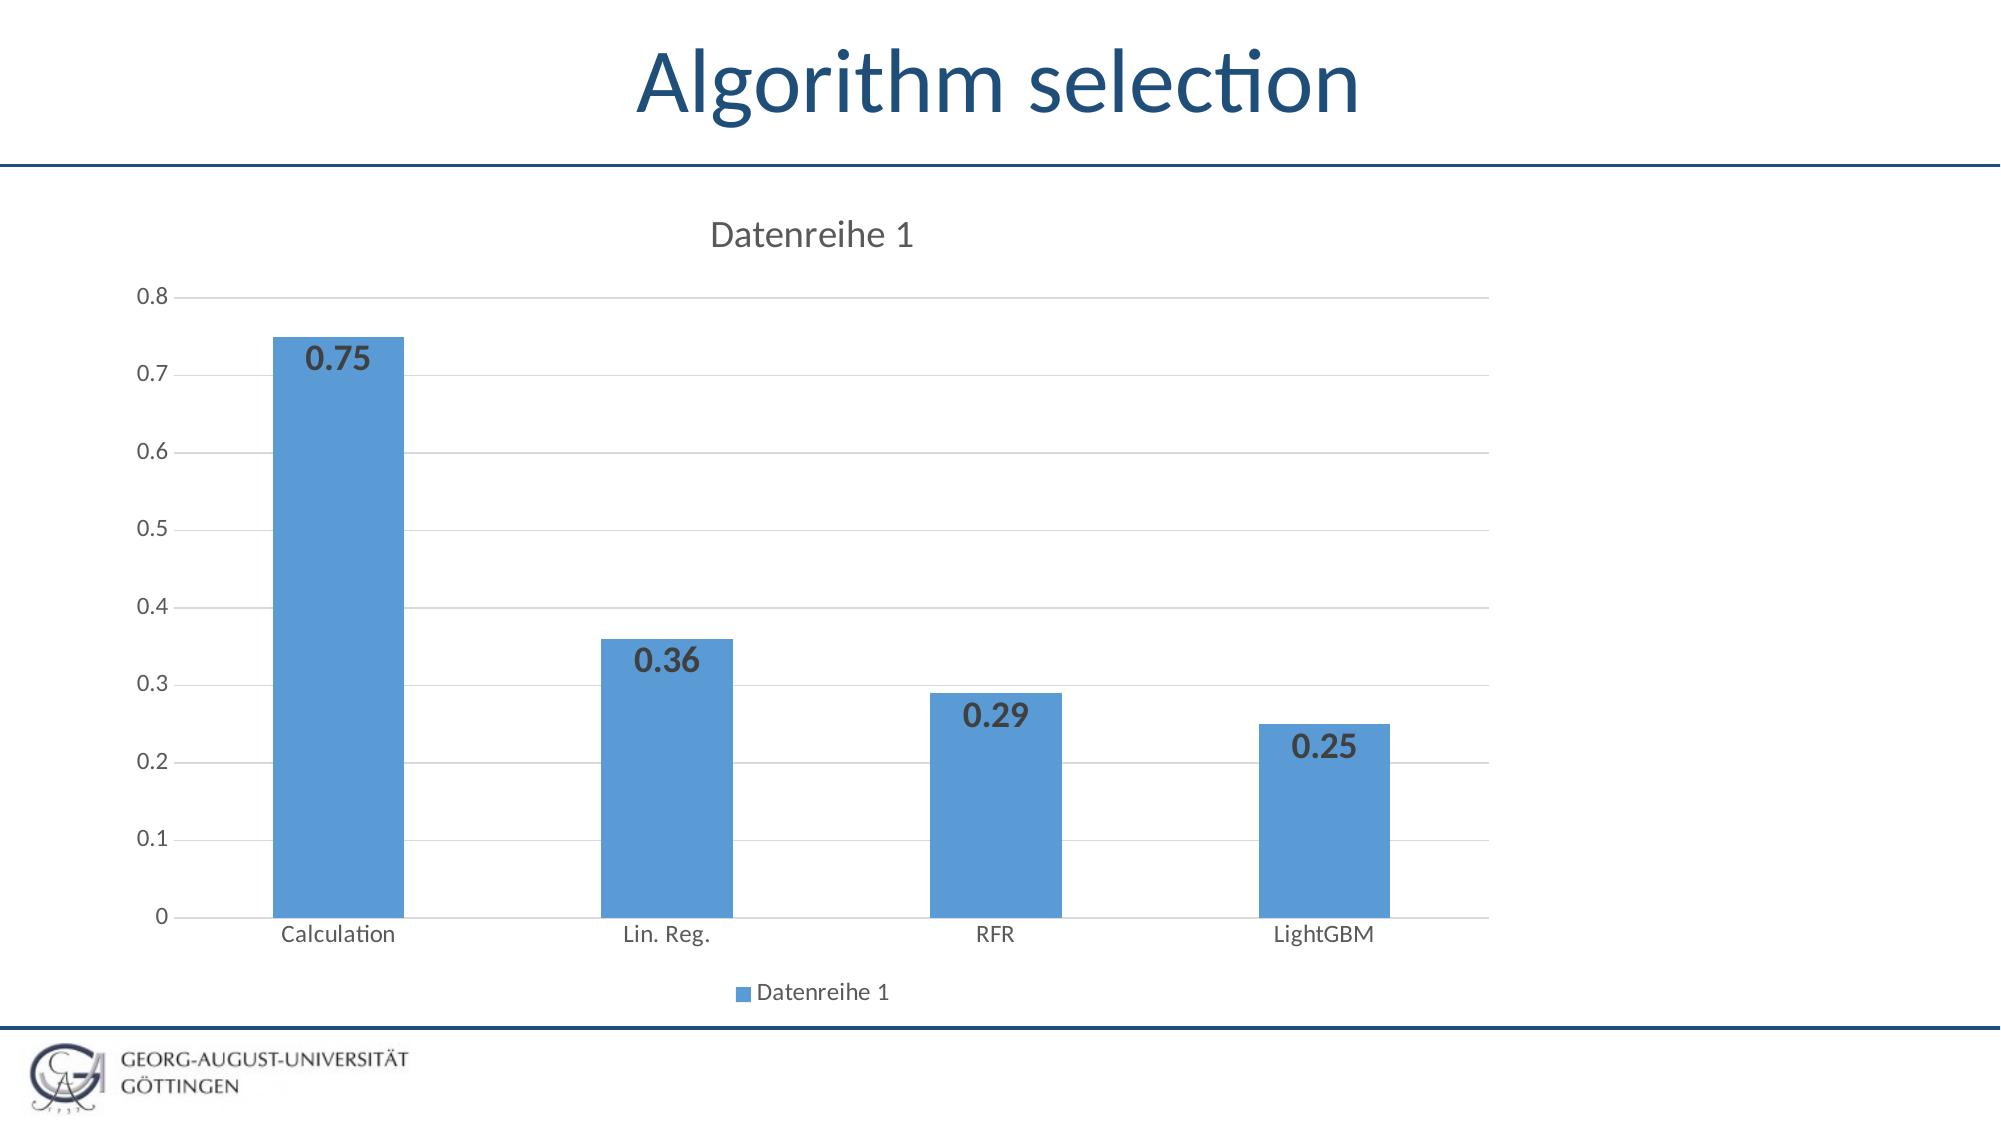

# Algorithm selection

### Chart:

| Category | Datenreihe 1 |
|---|---|
| Calculation | 0.75 |
| Lin. Reg. | 0.36 |
| RFR | 0.29 |
| LightGBM | 0.25 |